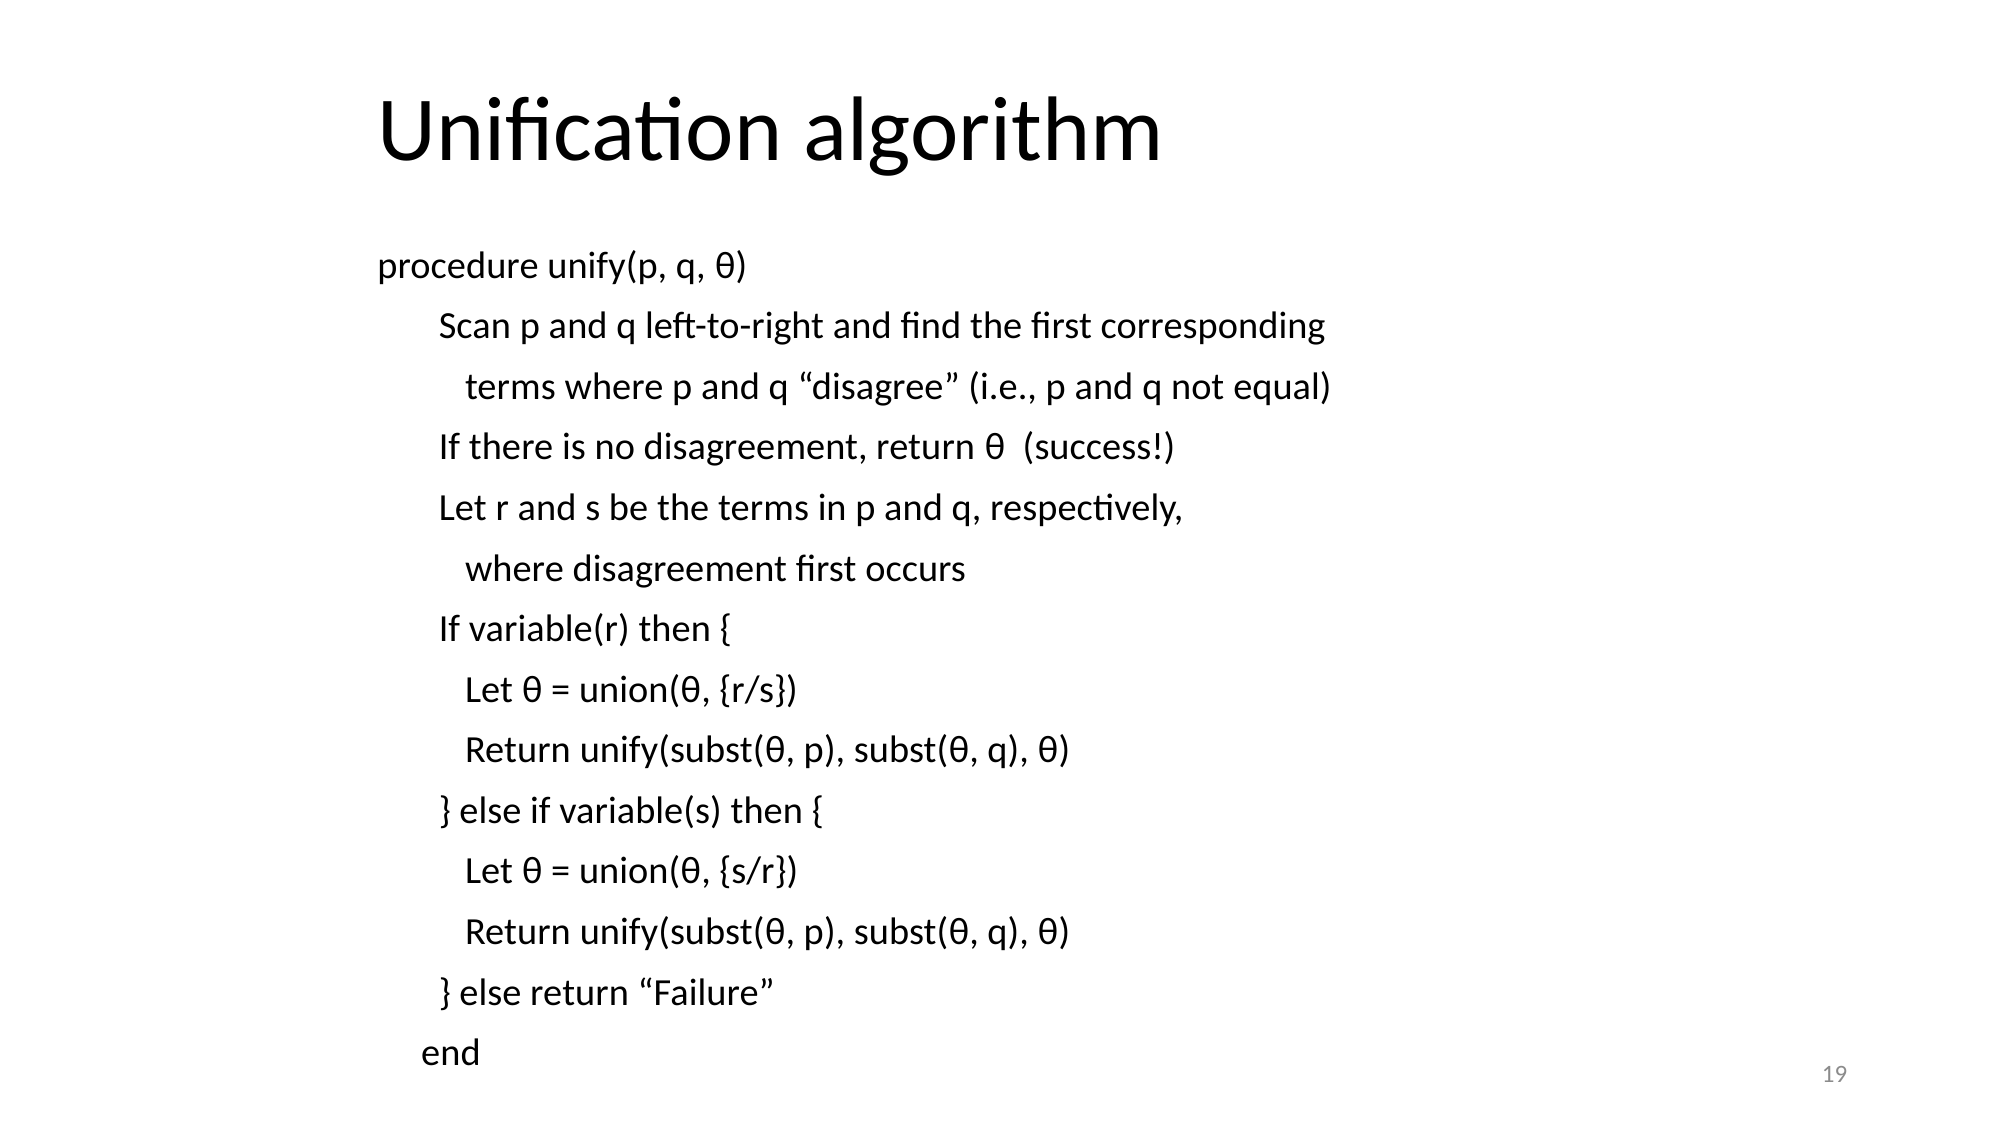

# Unification algorithm
procedure unify(p, q, θ)
       Scan p and q left-to-right and find the first corresponding
          terms where p and q “disagree” (i.e., p and q not equal)
       If there is no disagreement, return θ  (success!)
       Let r and s be the terms in p and q, respectively,
          where disagreement first occurs
       If variable(r) then {
          Let θ = union(θ, {r/s})
          Return unify(subst(θ, p), subst(θ, q), θ)
       } else if variable(s) then {
          Let θ = union(θ, {s/r})
          Return unify(subst(θ, p), subst(θ, q), θ)
       } else return “Failure”
     end

19